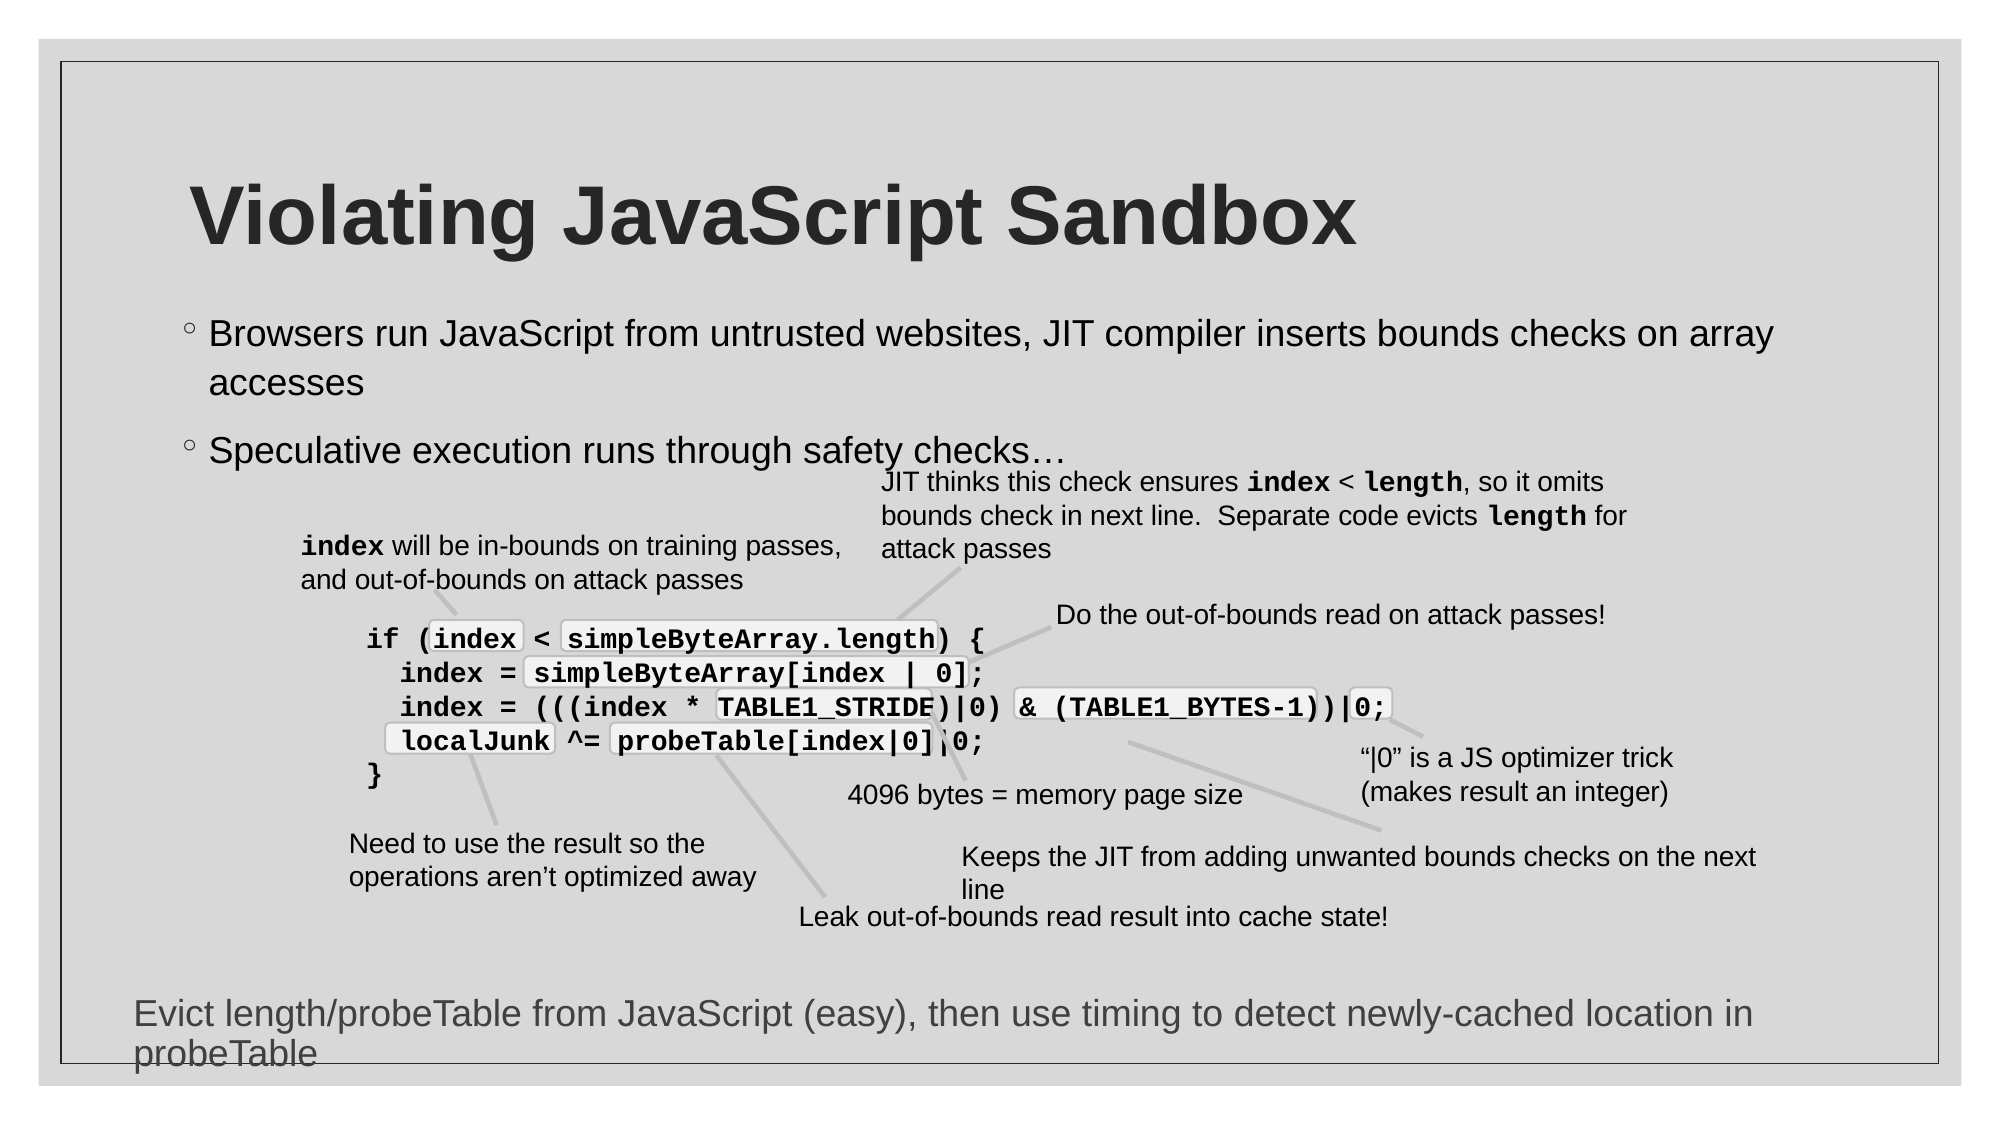

# Violating JavaScript Sandbox
Browsers run JavaScript from untrusted websites, JIT compiler inserts bounds checks on array accesses
Speculative execution runs through safety checks…

JIT thinks this check ensures index < length, so it omits bounds check in next line.  Separate code evicts length for attack passes
index will be in-bounds on training passes,
and out-of-bounds on attack passes
Do the out-of-bounds read on attack passes!
if (index < simpleByteArray.length) {
  index = simpleByteArray[index | 0];
  index = (((index * TABLE1_STRIDE)|0) & (TABLE1_BYTES-1))|0;
  localJunk ^= probeTable[index|0]|0;
}

“|0” is a JS optimizer trick
(makes result an integer)
4096 bytes = memory page size
Need to use the result so the operations aren’t optimized away
Keeps the JIT from adding unwanted bounds checks on the next line
Leak out-of-bounds read result into cache state!
Evict length/probeTable from JavaScript (easy), then use timing to detect newly-cached location in probeTable